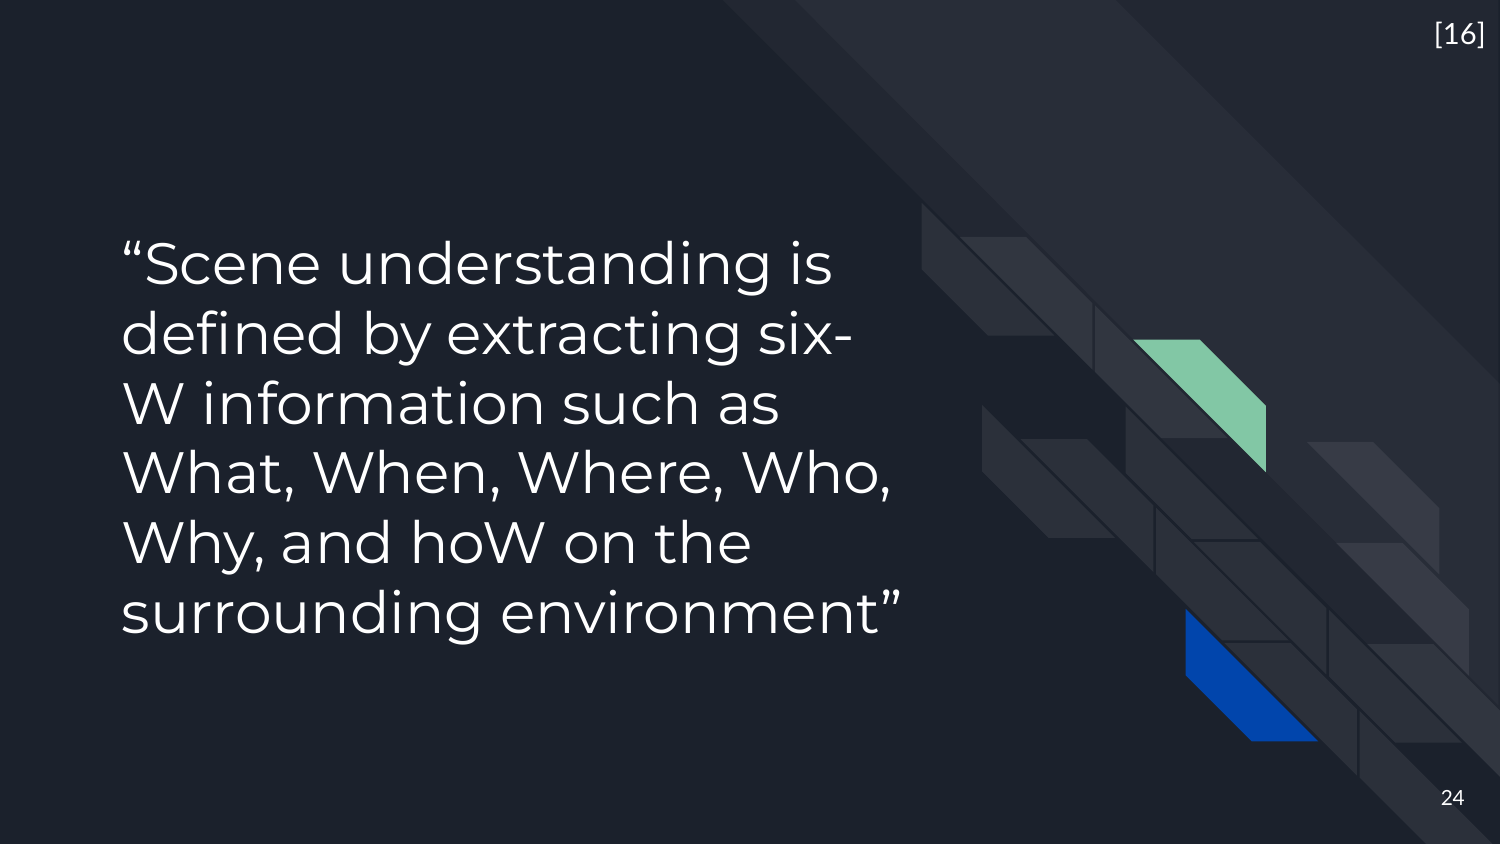

[16]
# “Scene understanding is defined by extracting six-W information such as What, When, Where, Who, Why, and hoW on the surrounding environment”
24